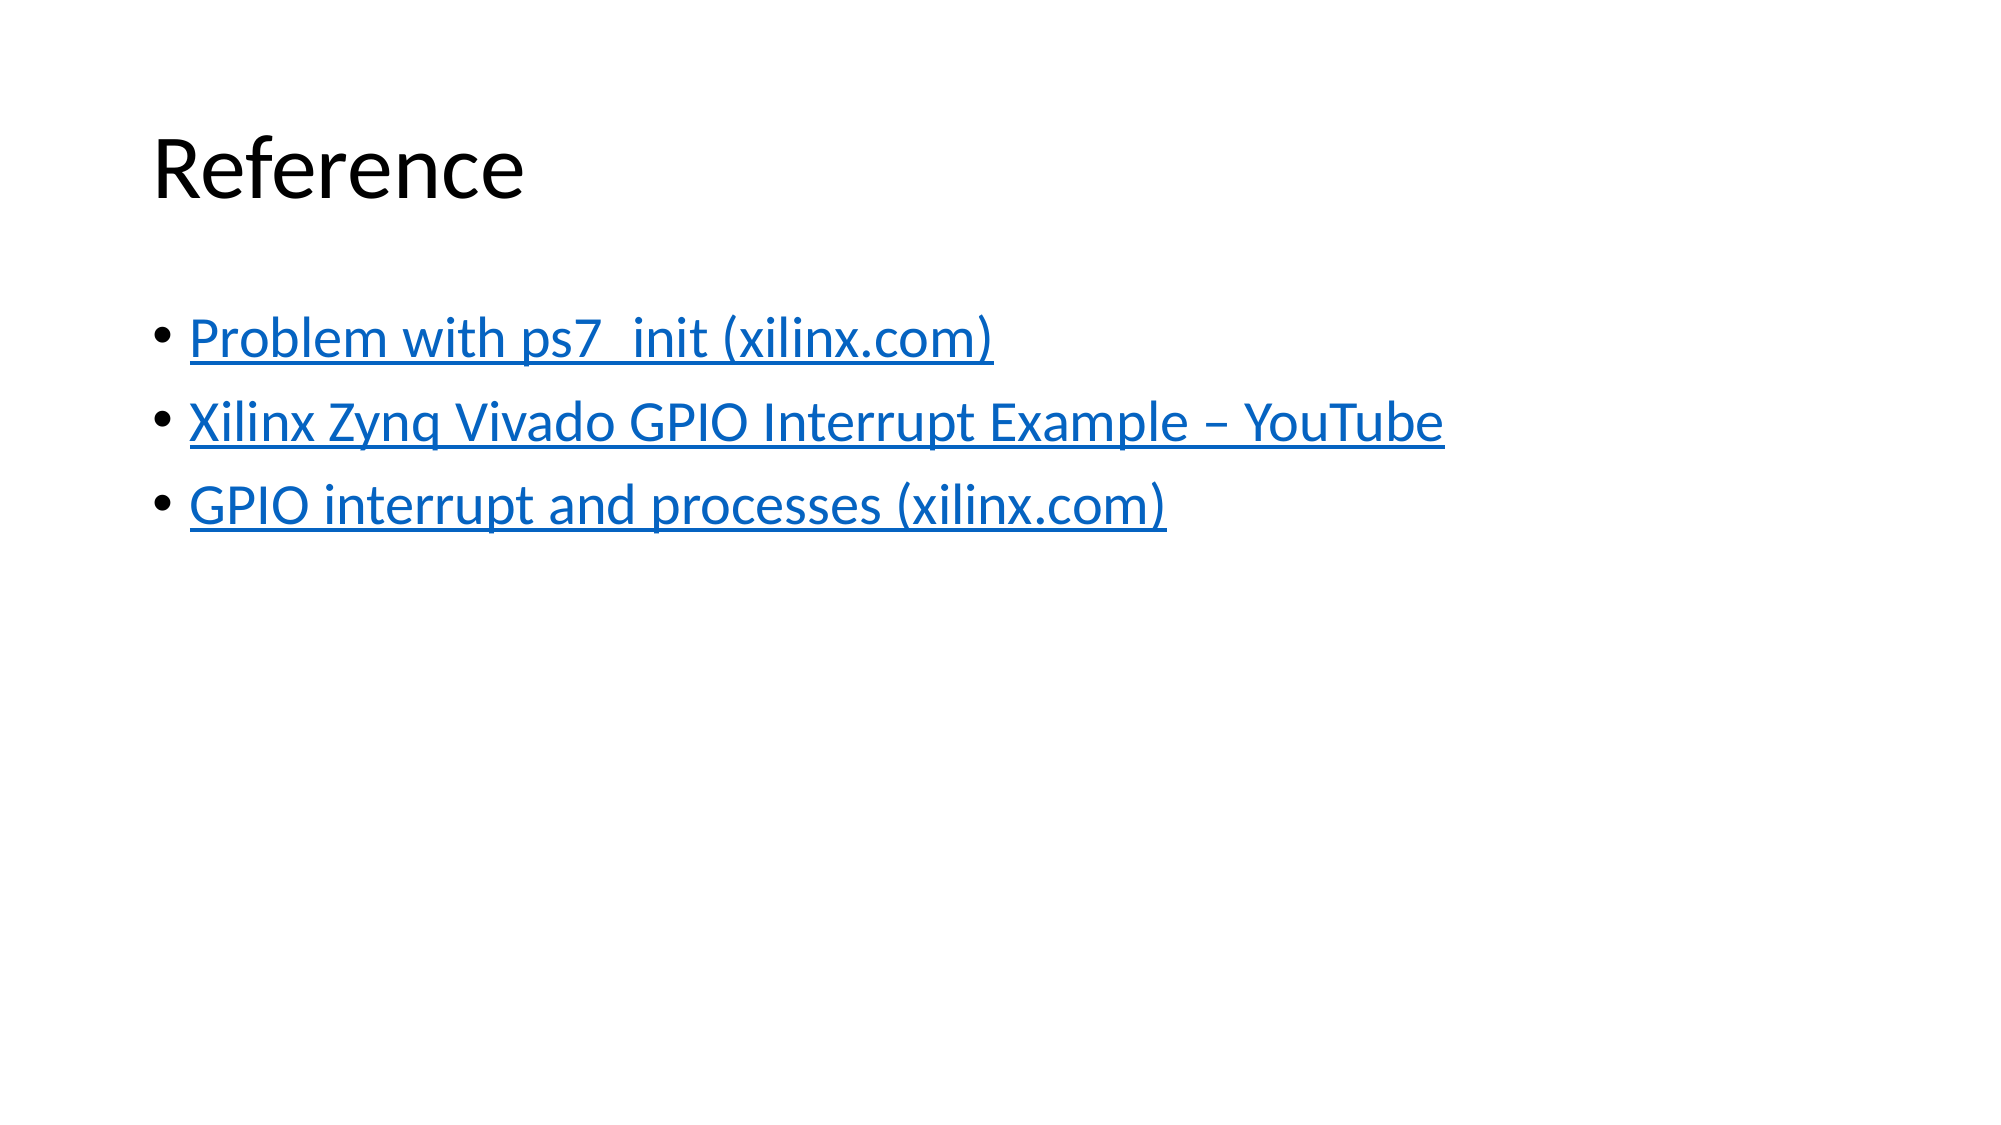

# Reference
Problem with ps7_init (xilinx.com)
Xilinx Zynq Vivado GPIO Interrupt Example – YouTube
GPIO interrupt and processes (xilinx.com)